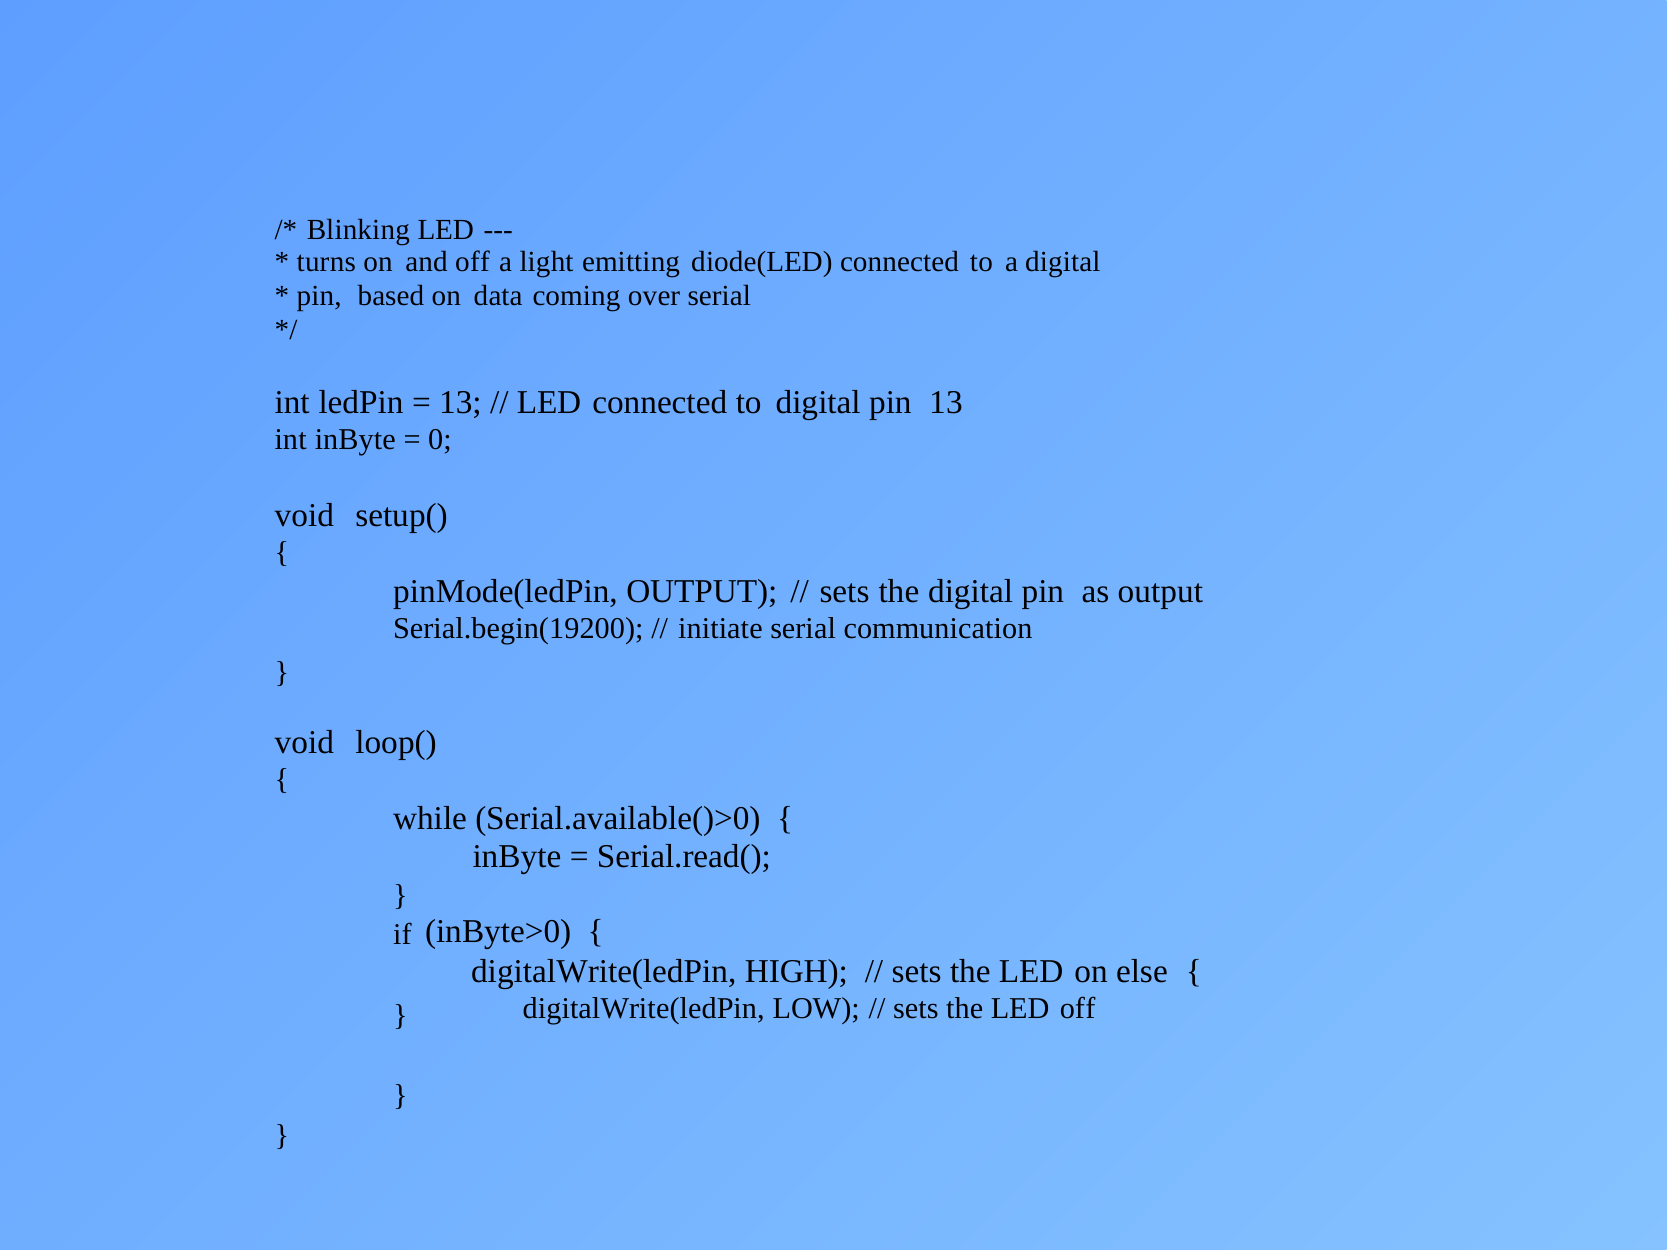

/* Blinking LED ---
* turns on and off a light emitting diode(LED) connected to a digital
* pin,  based on data coming over serial
*/
int ledPin = 13; // LED connected to digital pin  13
int inByte = 0;
void
{

}
setup()
pinMode(ledPin, OUTPUT); // sets the digital pin  as output
Serial.begin(19200); // initiate serial communication
void
{

}
loop()
while (Serial.available()>0) {

}
if

}

}
inByte = Serial.read();
(inByte>0) {
digitalWrite(ledPin, HIGH); // sets the LED on else  {
digitalWrite(ledPin, LOW); // sets the LED off